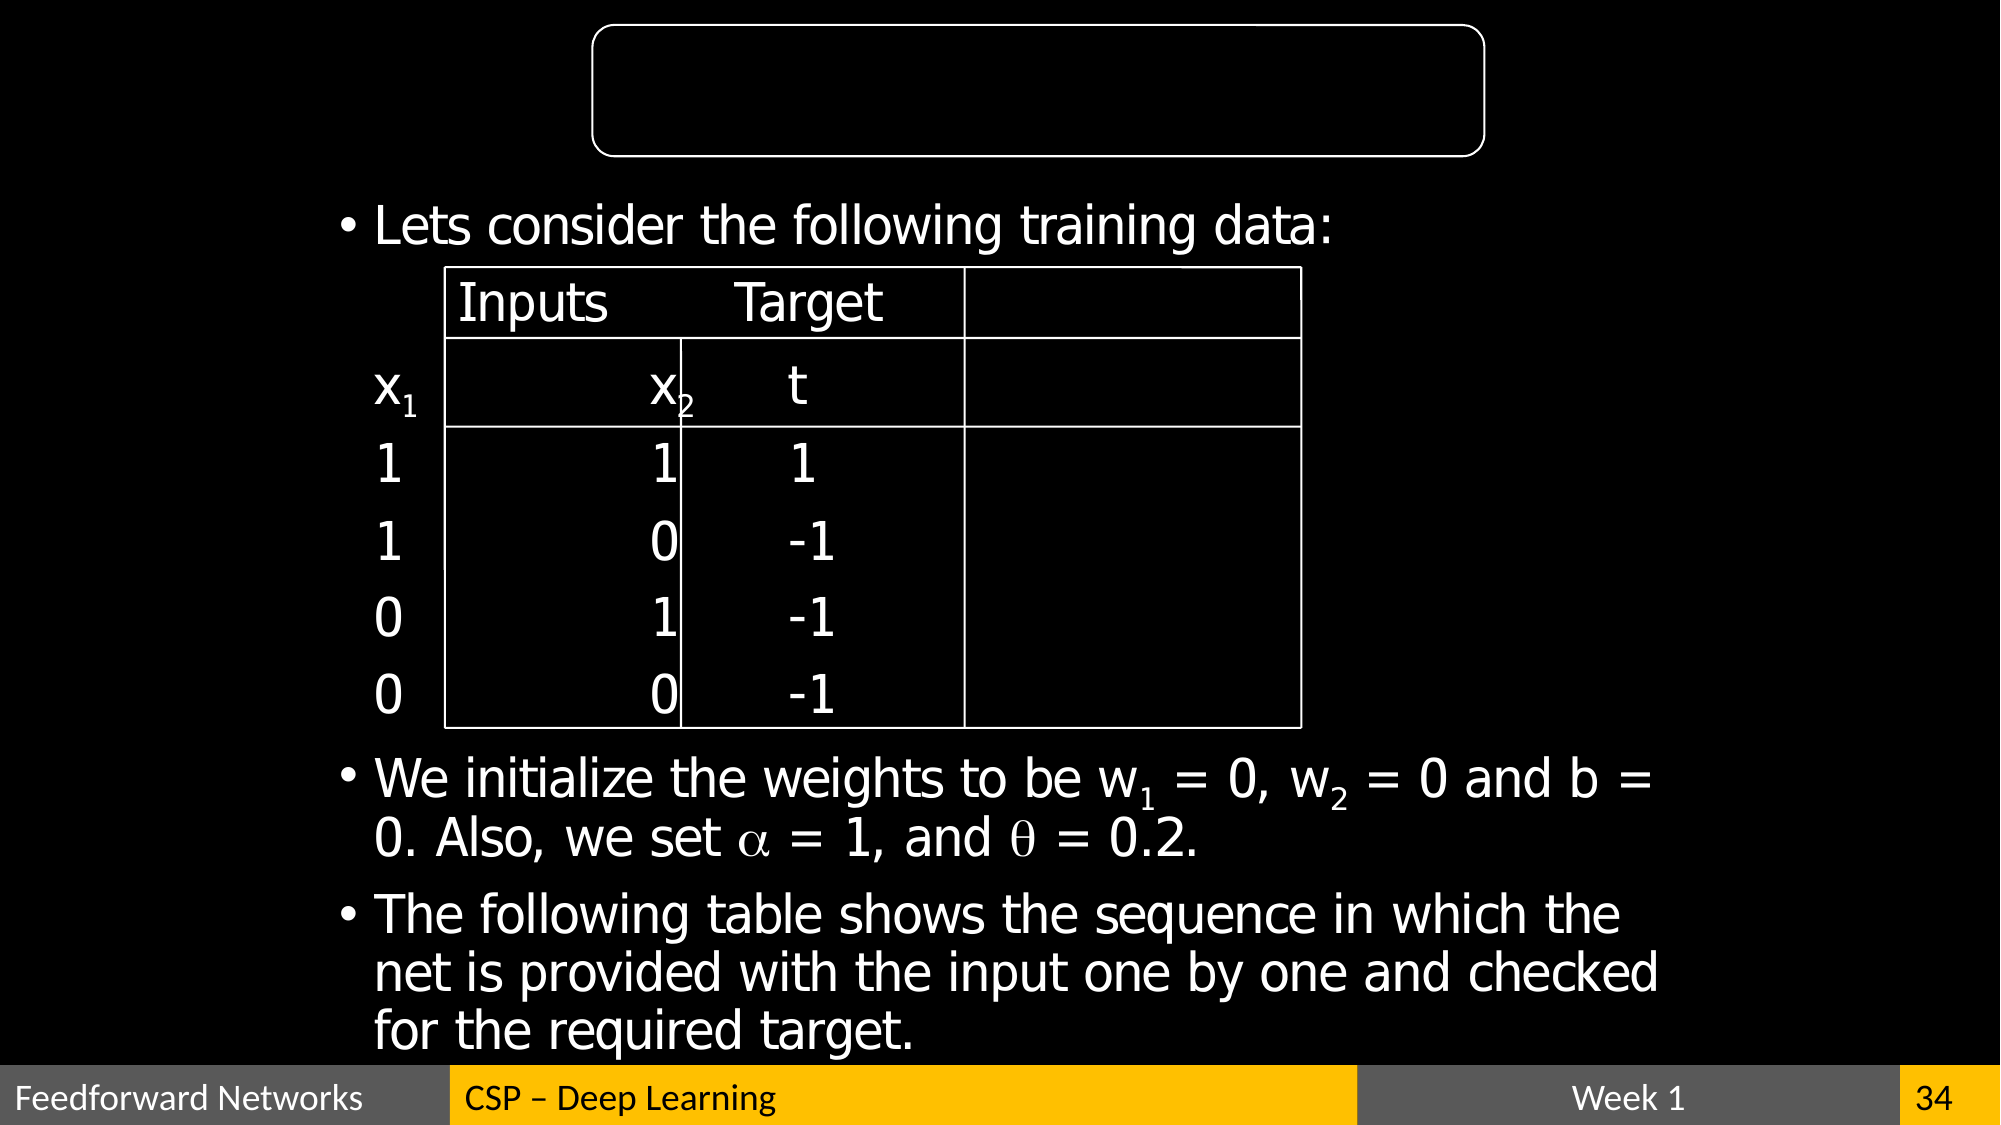

Perceptron: Example
Lets consider the following training data:
		     Inputs		     Target
		x1		x2		t
		1		1		1
		1		0		-1
		0		1		-1
		0 		0		-1
We initialize the weights to be w1 = 0, w2 = 0 and b = 0. Also, we set α = 1, and θ = 0.2.
The following table shows the sequence in which the net is provided with the input one by one and checked for the required target.